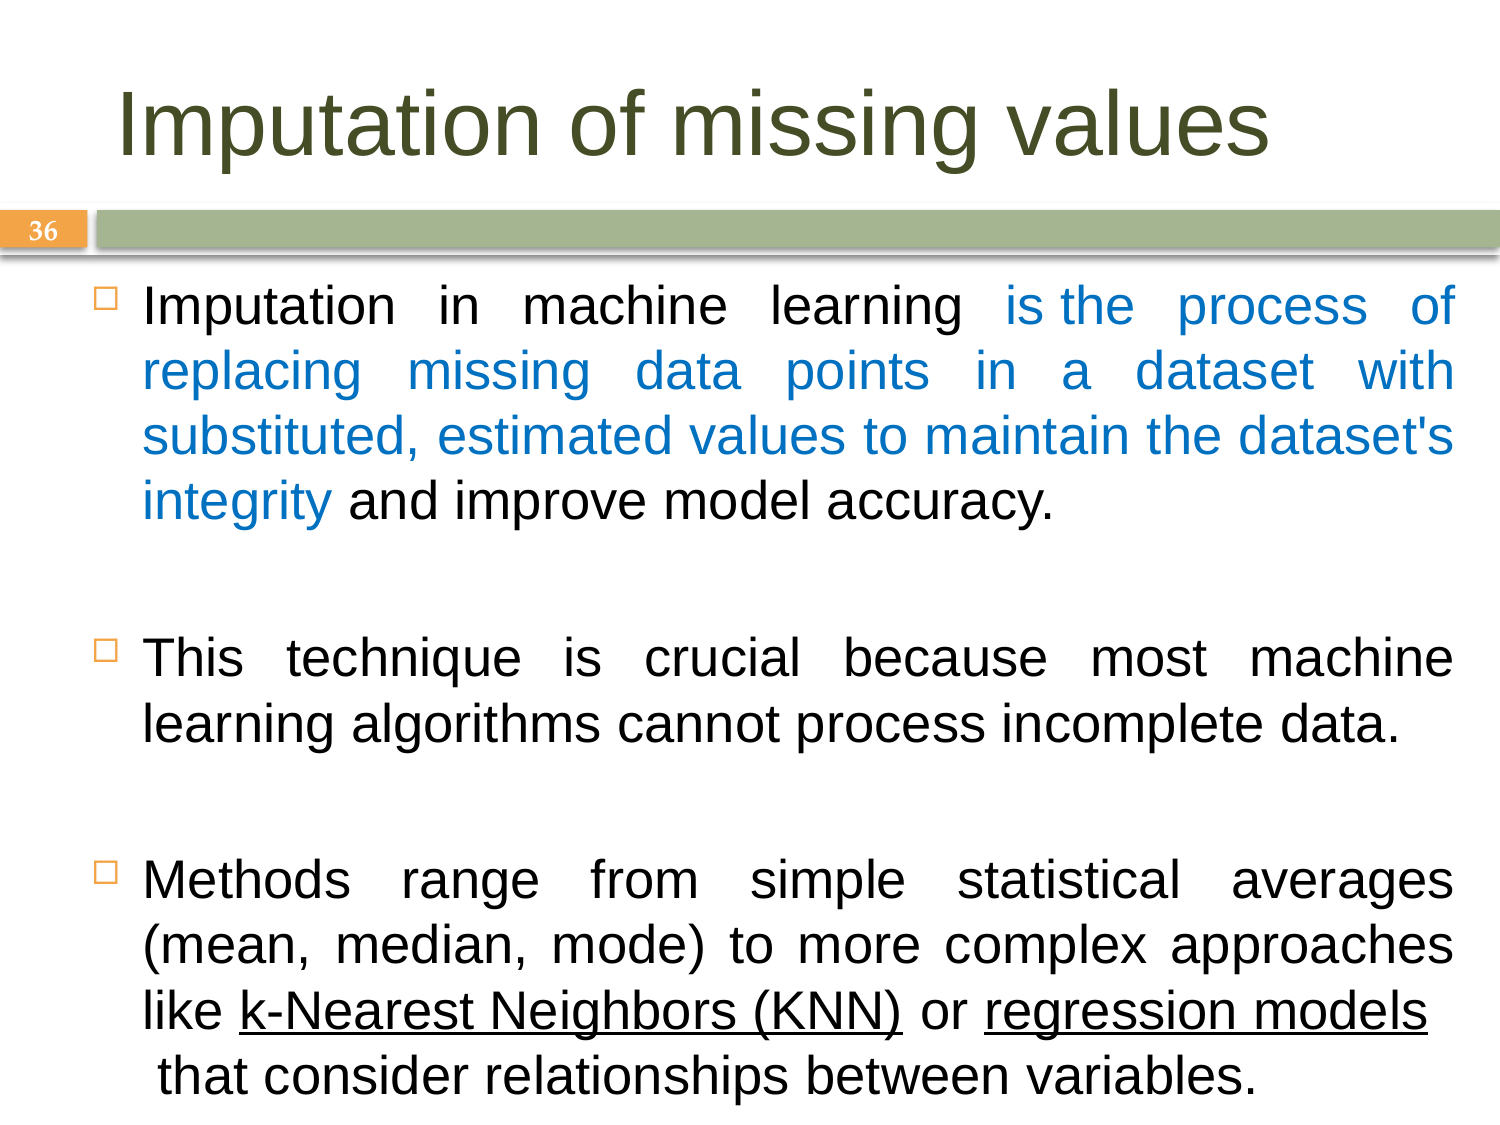

# Imputation of missing values
36
Imputation in machine learning is the process of replacing missing data points in a dataset with substituted, estimated values to maintain the dataset's integrity and improve model accuracy.

This technique is crucial because most machine learning algorithms cannot process incomplete data.

Methods range from simple statistical averages (mean, median, mode) to more complex approaches like k-Nearest Neighbors (KNN) or regression models that consider relationships between variables.